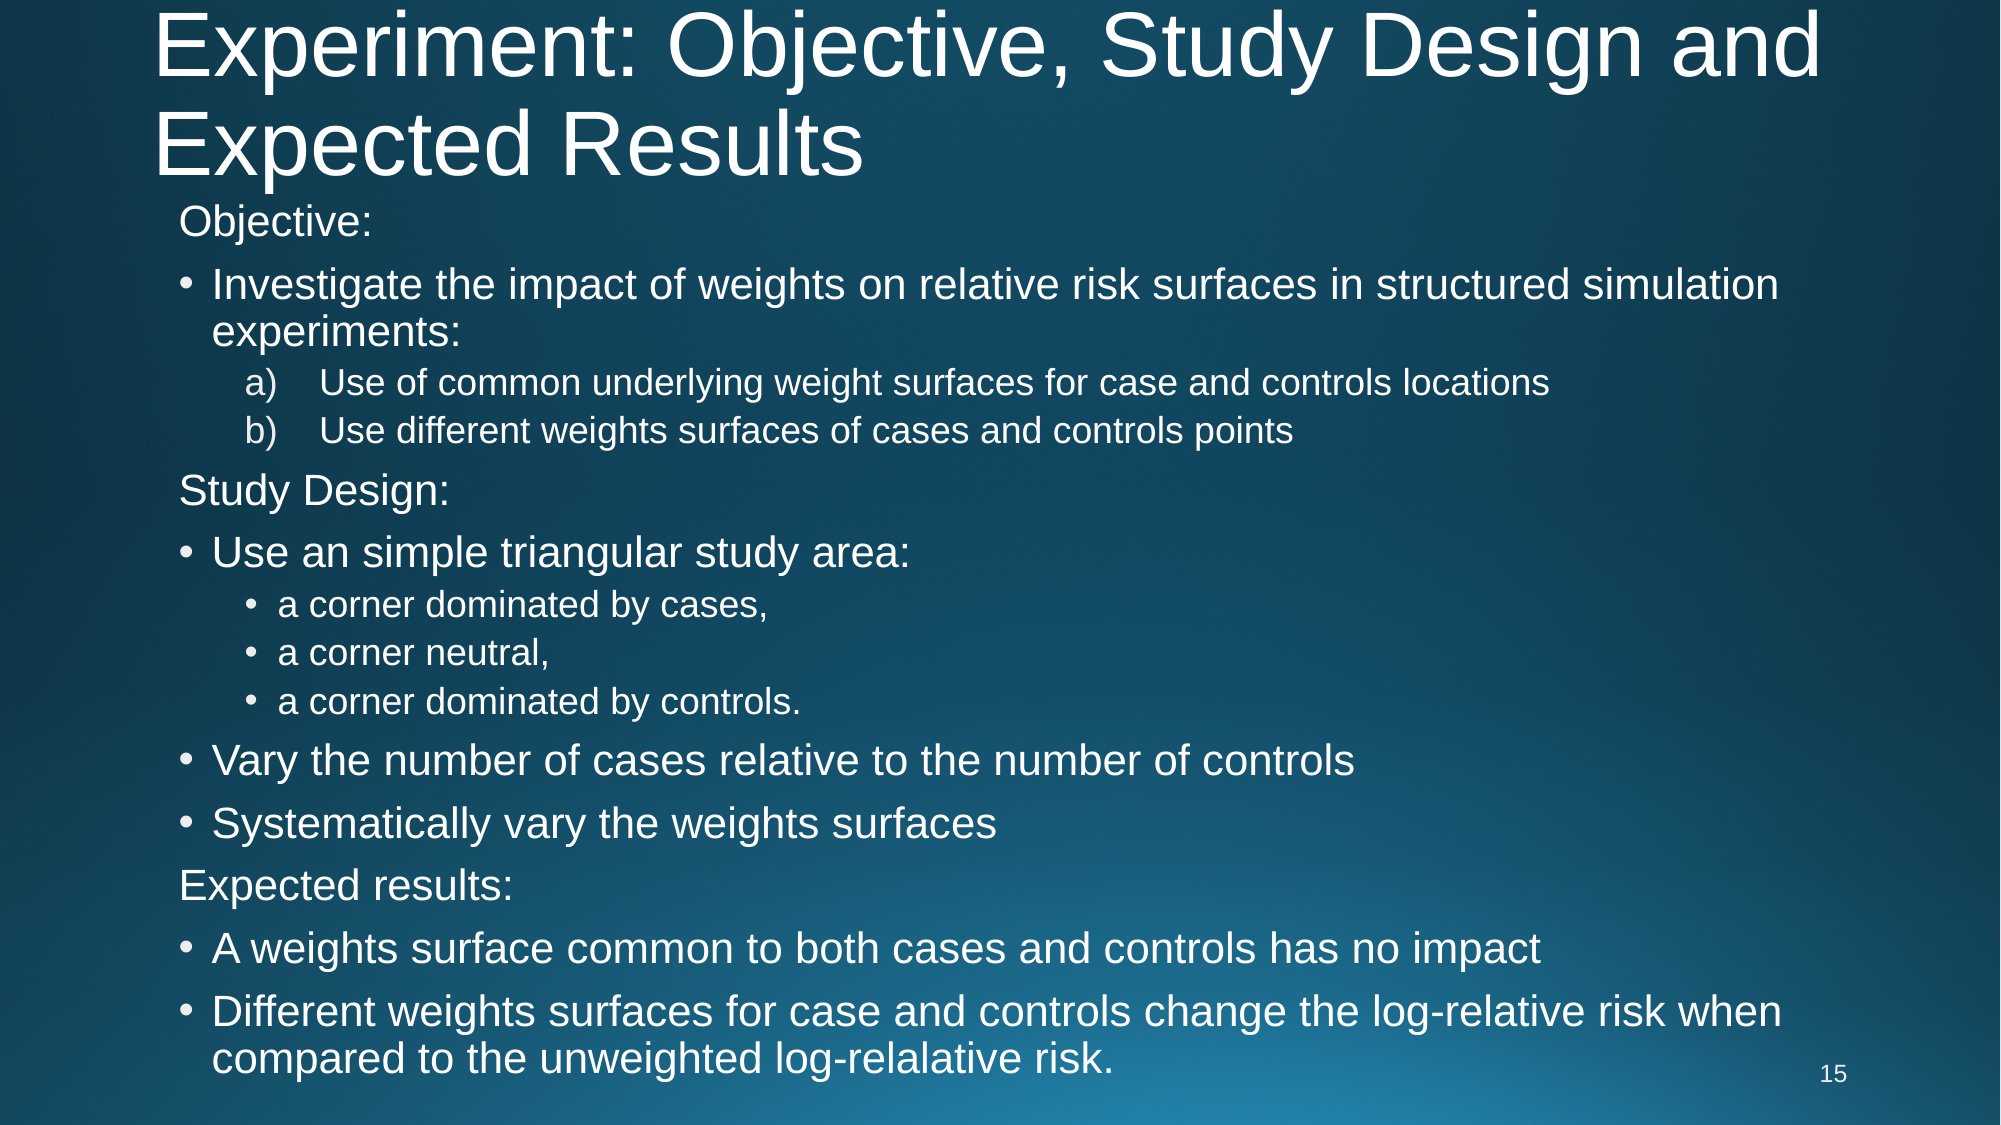

# Experiment: Objective, Study Design and Expected Results
Objective:
Investigate the impact of weights on relative risk surfaces in structured simulation experiments:
Use of common underlying weight surfaces for case and controls locations
Use different weights surfaces of cases and controls points
Study Design:
Use an simple triangular study area:
a corner dominated by cases,
a corner neutral,
a corner dominated by controls.
Vary the number of cases relative to the number of controls
Systematically vary the weights surfaces
Expected results:
A weights surface common to both cases and controls has no impact
Different weights surfaces for case and controls change the log-relative risk when compared to the unweighted log-relalative risk.

15